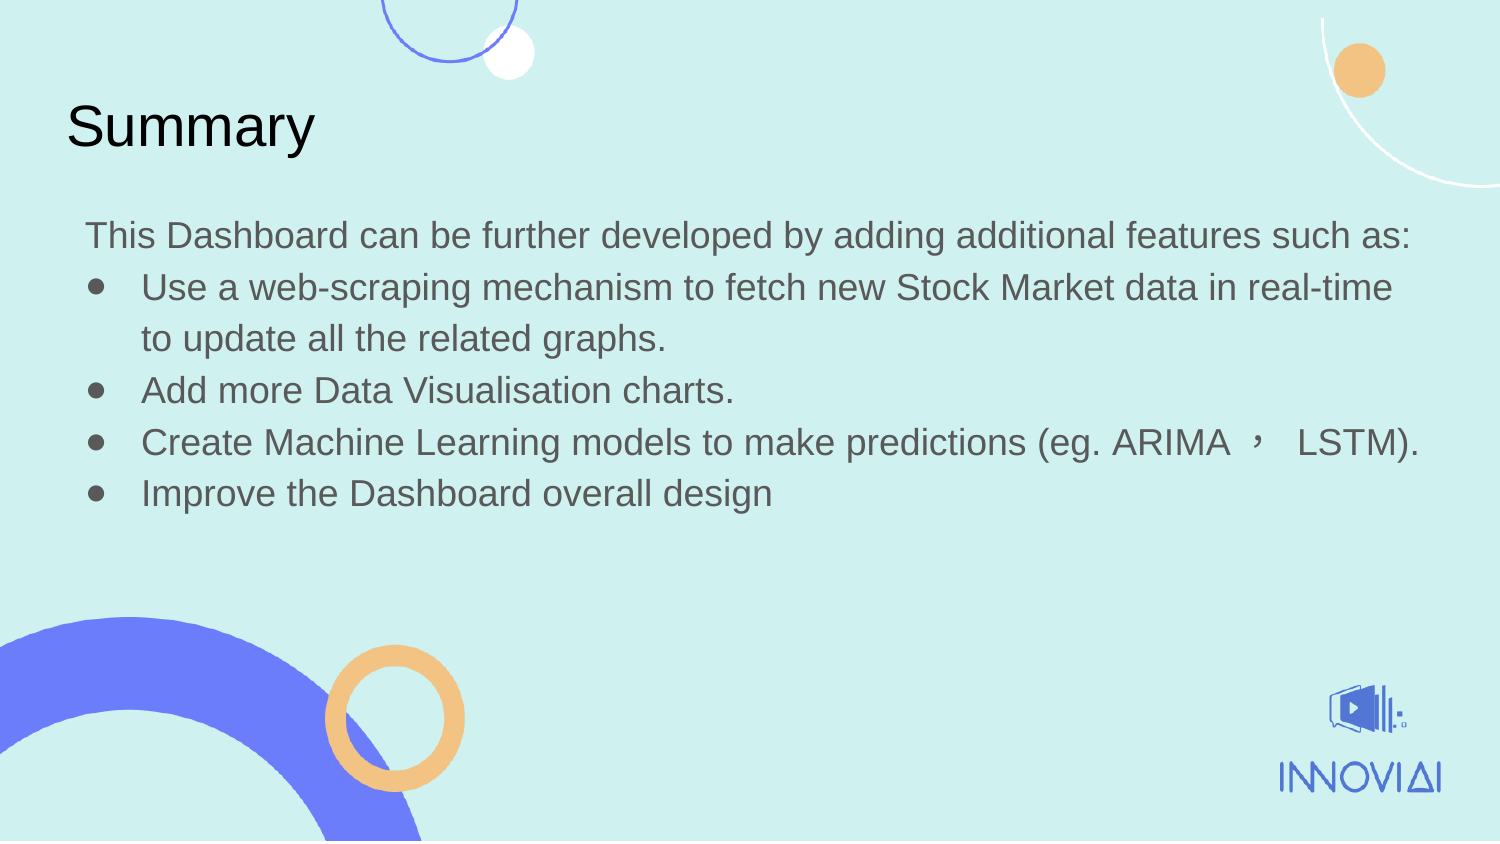

# Summary
This Dashboard can be further developed by adding additional features such as:
Use a web-scraping mechanism to fetch new Stock Market data in real-time to update all the related graphs.
Add more Data Visualisation charts.
Create Machine Learning models to make predictions (eg. ARIMA， LSTM).
Improve the Dashboard overall design